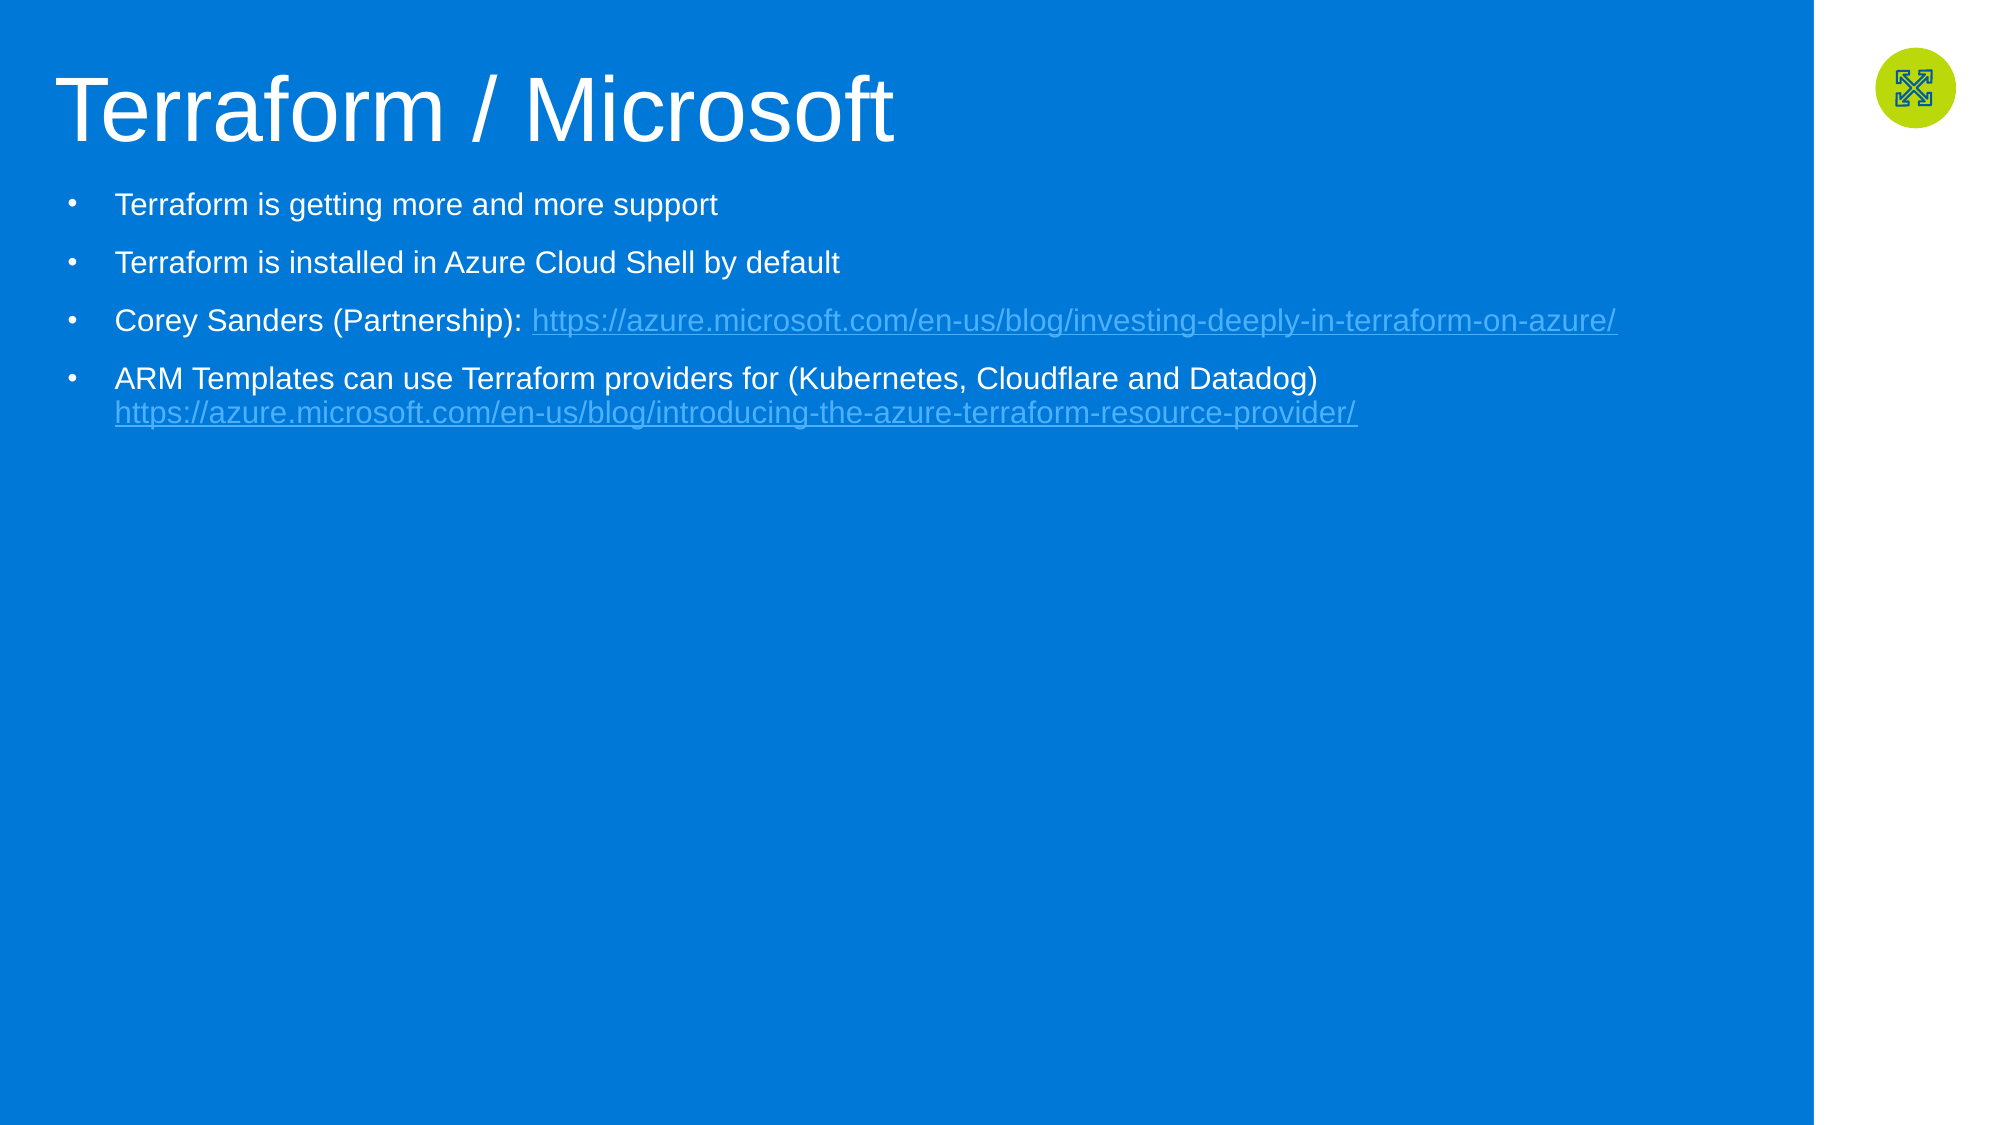

# Terraform / Microsoft

Terraform is getting more and more support
Terraform is installed in Azure Cloud Shell by default
Corey Sanders (Partnership): https://azure.microsoft.com/en-us/blog/investing-deeply-in-terraform-on-azure/
ARM Templates can use Terraform providers for (Kubernetes, Cloudflare and Datadog) https://azure.microsoft.com/en-us/blog/introducing-the-azure-terraform-resource-provider/